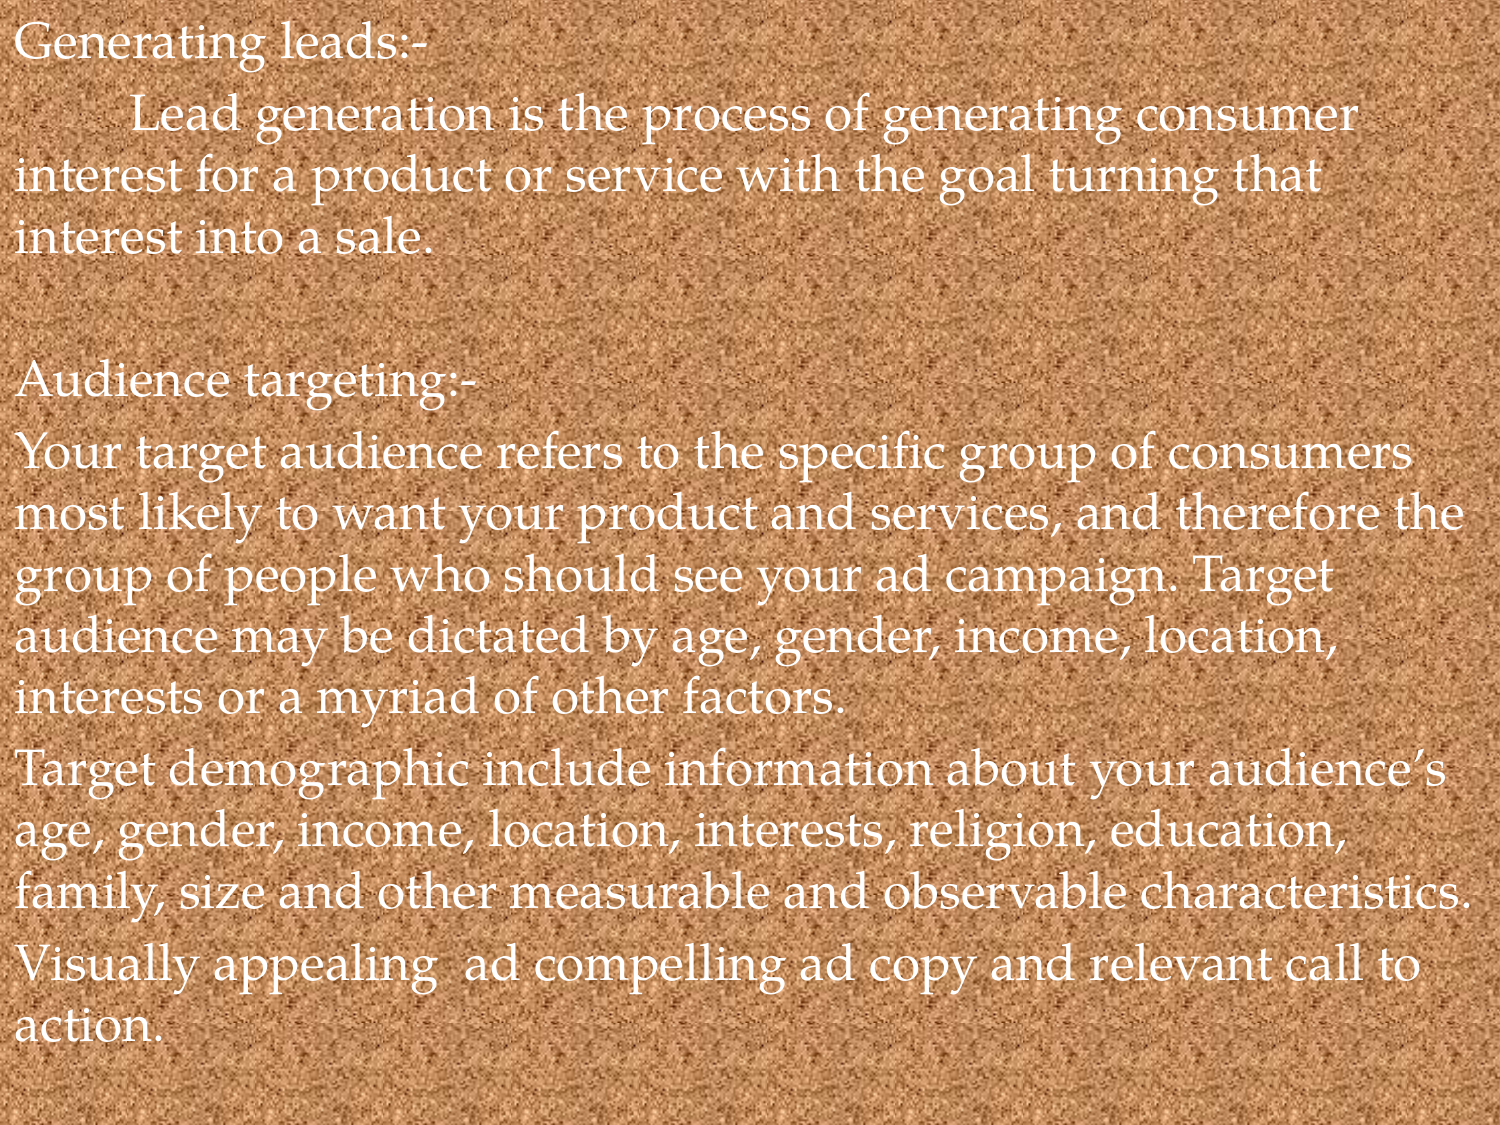

Generating leads:-
         Lead generation is the process of generating consumer interest for a product or service with the goal turning that interest into a sale.

Audience targeting:-
Your target audience refers to the specific group of consumers most likely to want your product and services, and therefore the group of people who should see your ad campaign. Target audience may be dictated by age, gender, income, location, interests or a myriad of other factors.
Target demographic include information about your audience’s age, gender, income, location, interests, religion, education, family, size and other measurable and observable characteristics.
Visually appealing  ad compelling ad copy and relevant call to action.